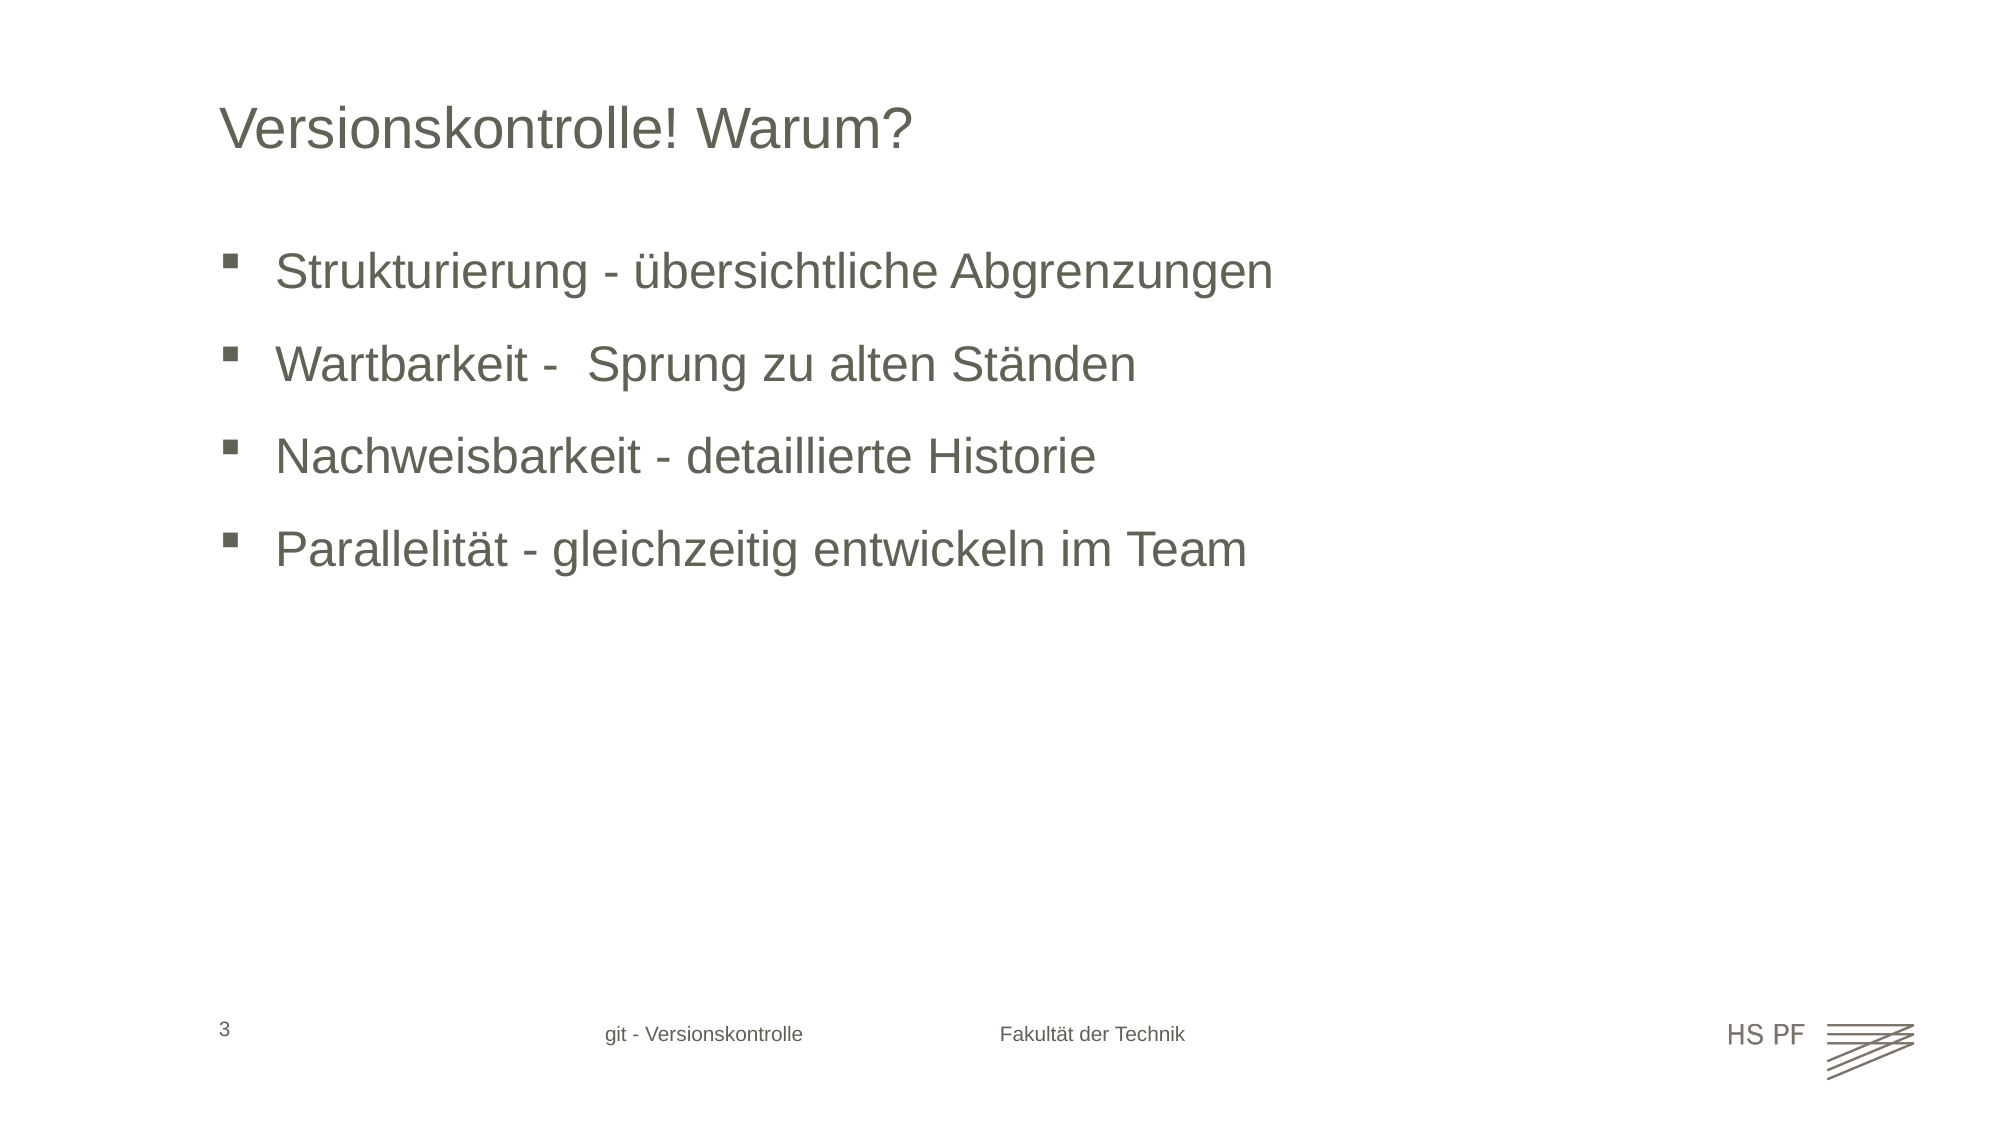

# Versionskontrolle! Warum?
Strukturierung - übersichtliche Abgrenzungen
Wartbarkeit -  Sprung zu alten Ständen
Nachweisbarkeit - detaillierte Historie
Parallelität - gleichzeitig entwickeln im Team